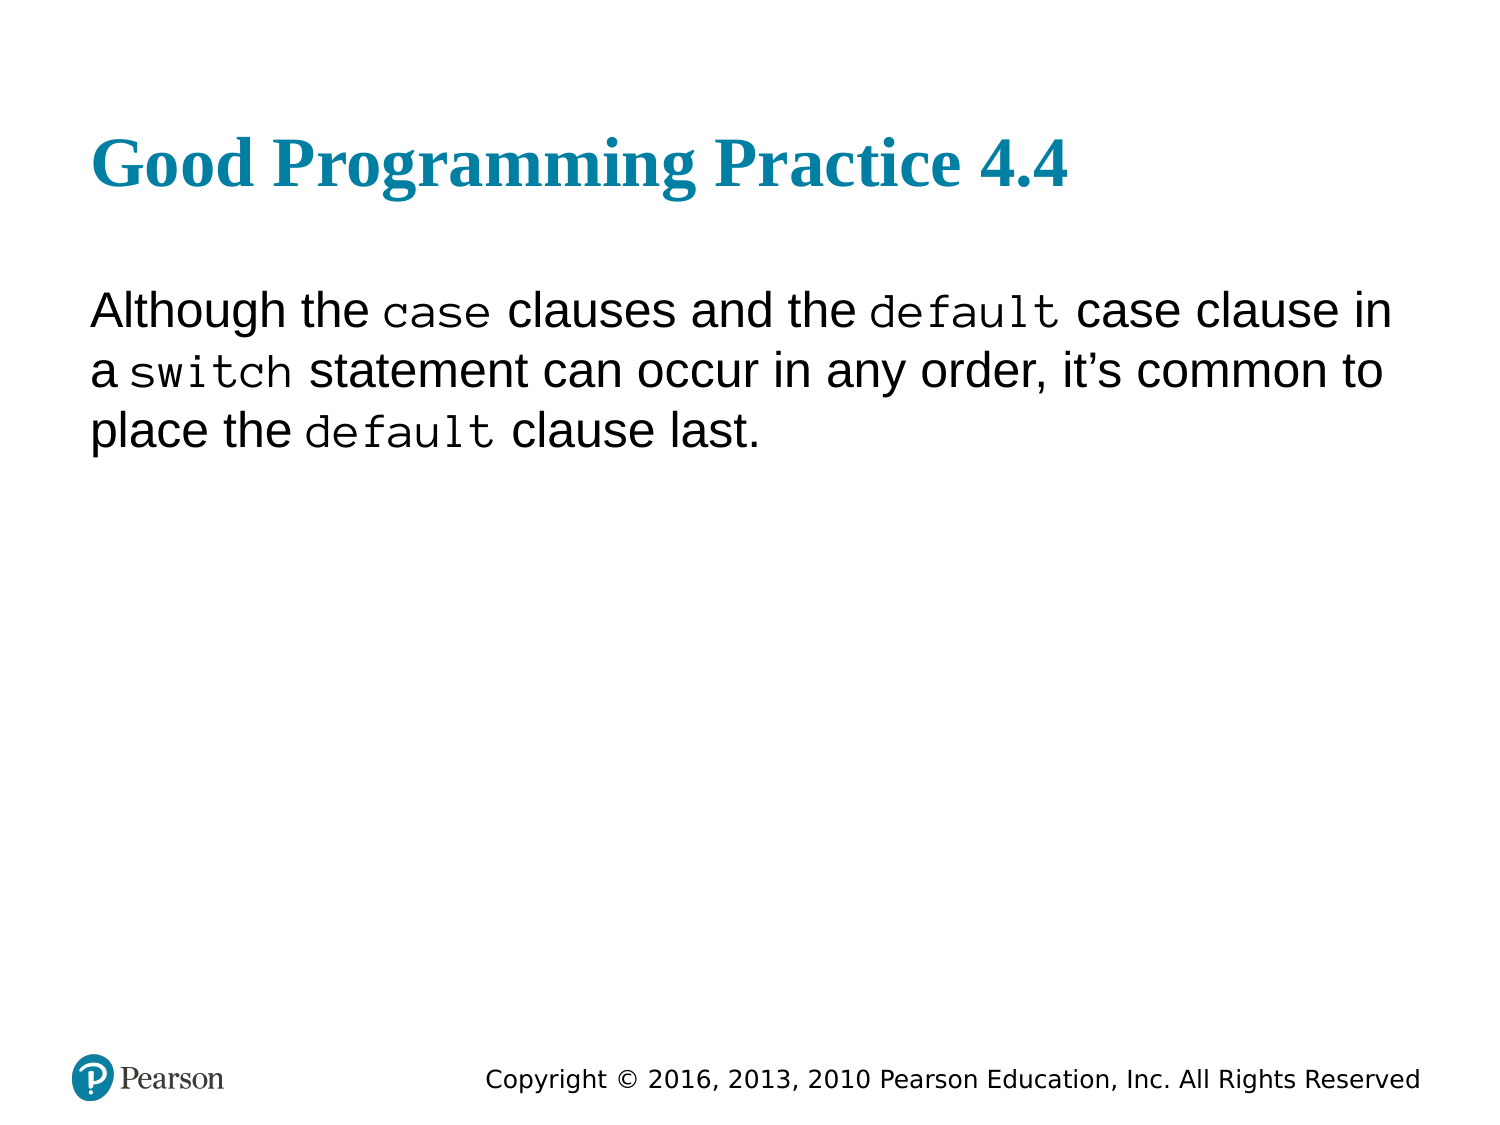

# Good Programming Practice 4.4
Although the case clauses and the default case clause in a switch statement can occur in any order, it’s common to place the default clause last.